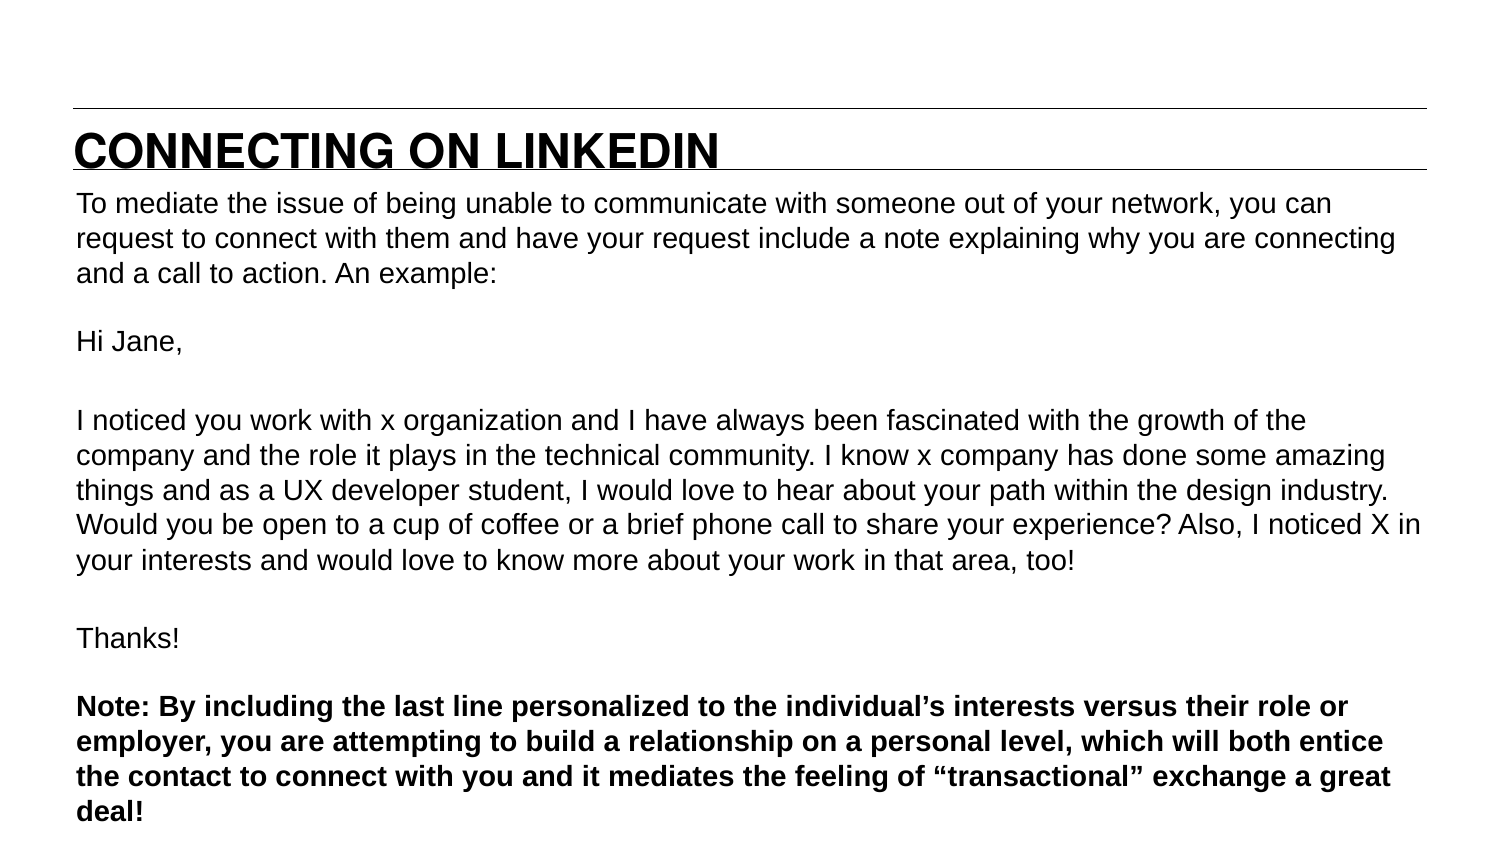

CONNECTING ON LINKEDIN
To mediate the issue of being unable to communicate with someone out of your network, you can request to connect with them and have your request include a note explaining why you are connecting and a call to action. An example:

Hi Jane,

I noticed you work with x organization and I have always been fascinated with the growth of the company and the role it plays in the technical community. I know x company has done some amazing things and as a UX developer student, I would love to hear about your path within the design industry. Would you be open to a cup of coffee or a brief phone call to share your experience? Also, I noticed X in your interests and would love to know more about your work in that area, too!

Thanks!

Note: By including the last line personalized to the individual’s interests versus their role or employer, you are attempting to build a relationship on a personal level, which will both entice the contact to connect with you and it mediates the feeling of “transactional” exchange a great deal!